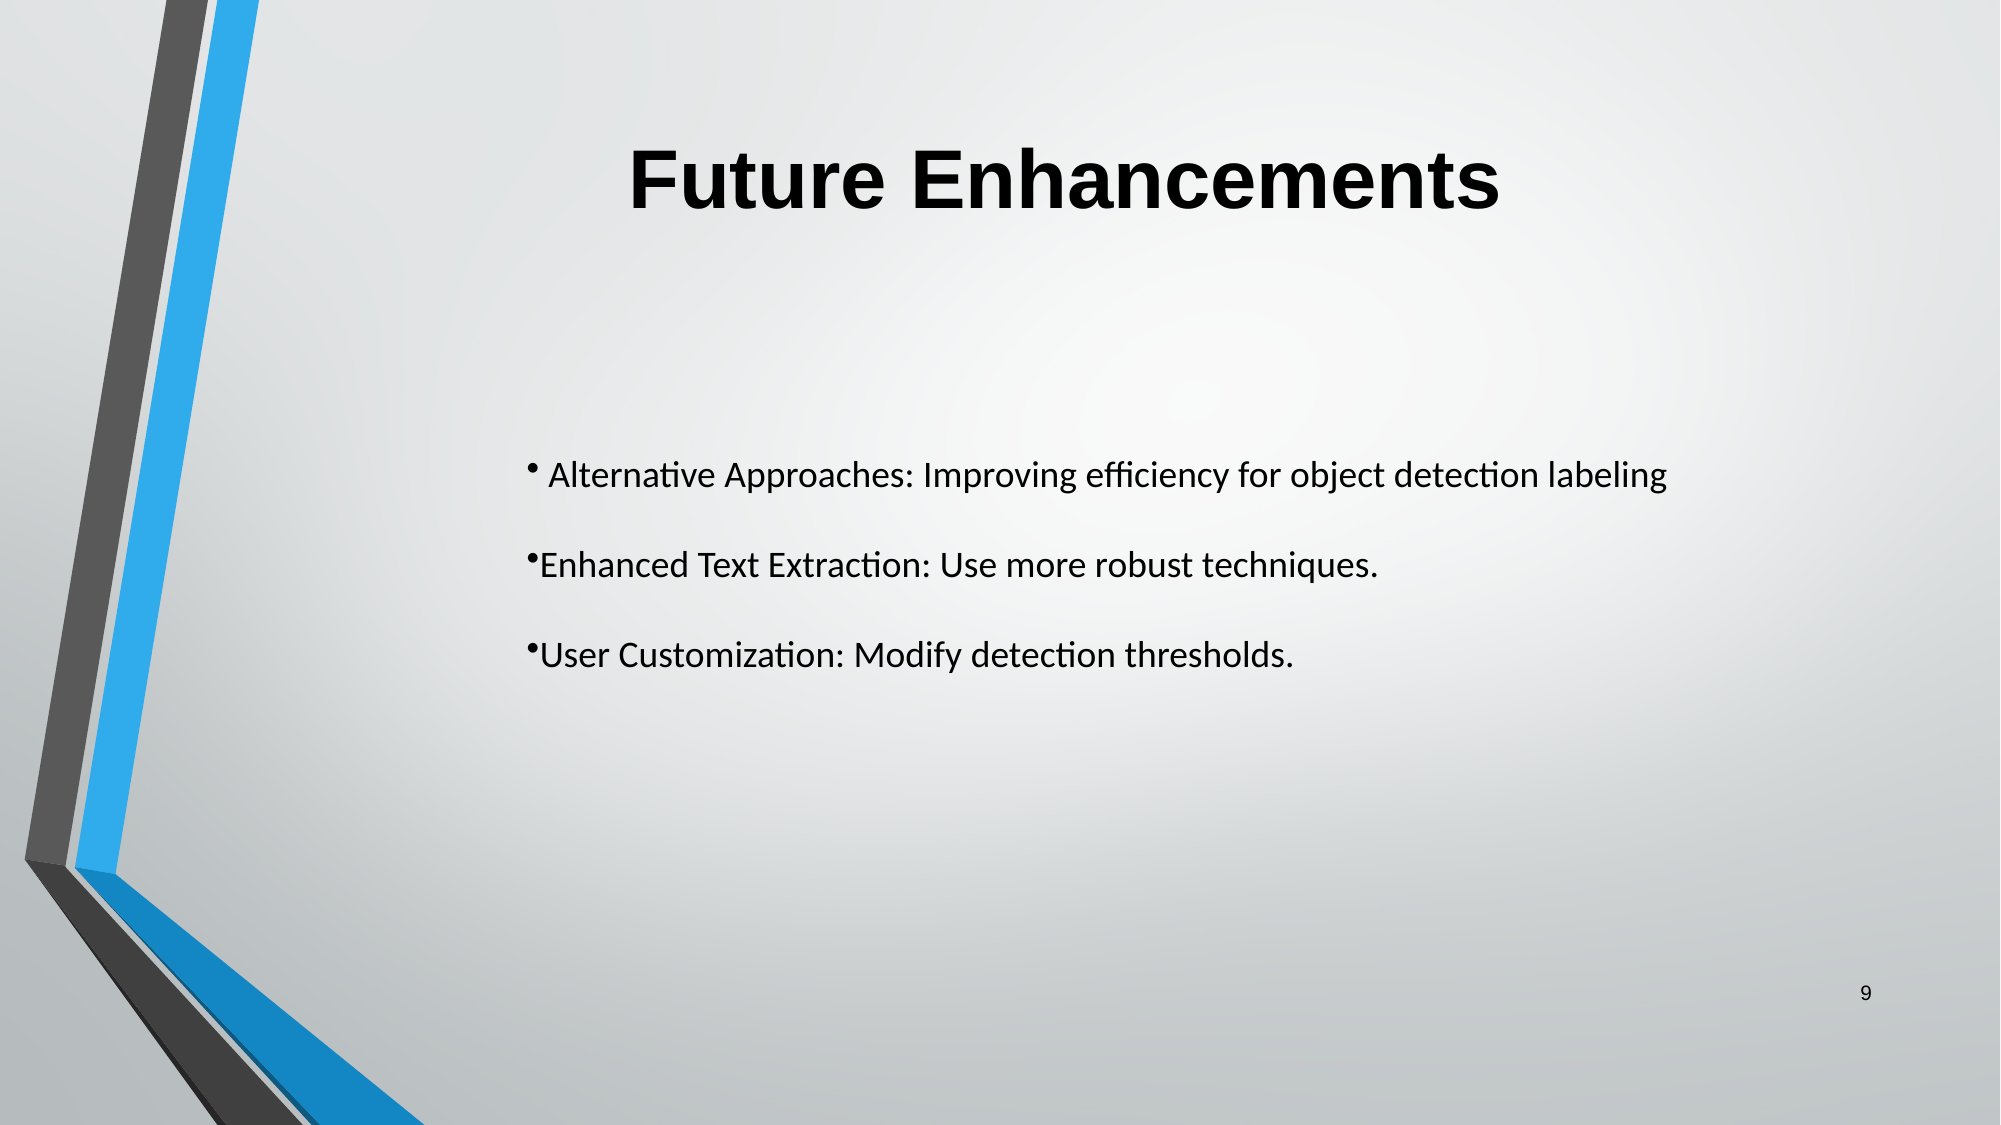

# Future Enhancements

 Alternative Approaches: Improving efficiency for object detection labeling

Enhanced Text Extraction: Use more robust techniques.

User Customization: Modify detection thresholds.

9